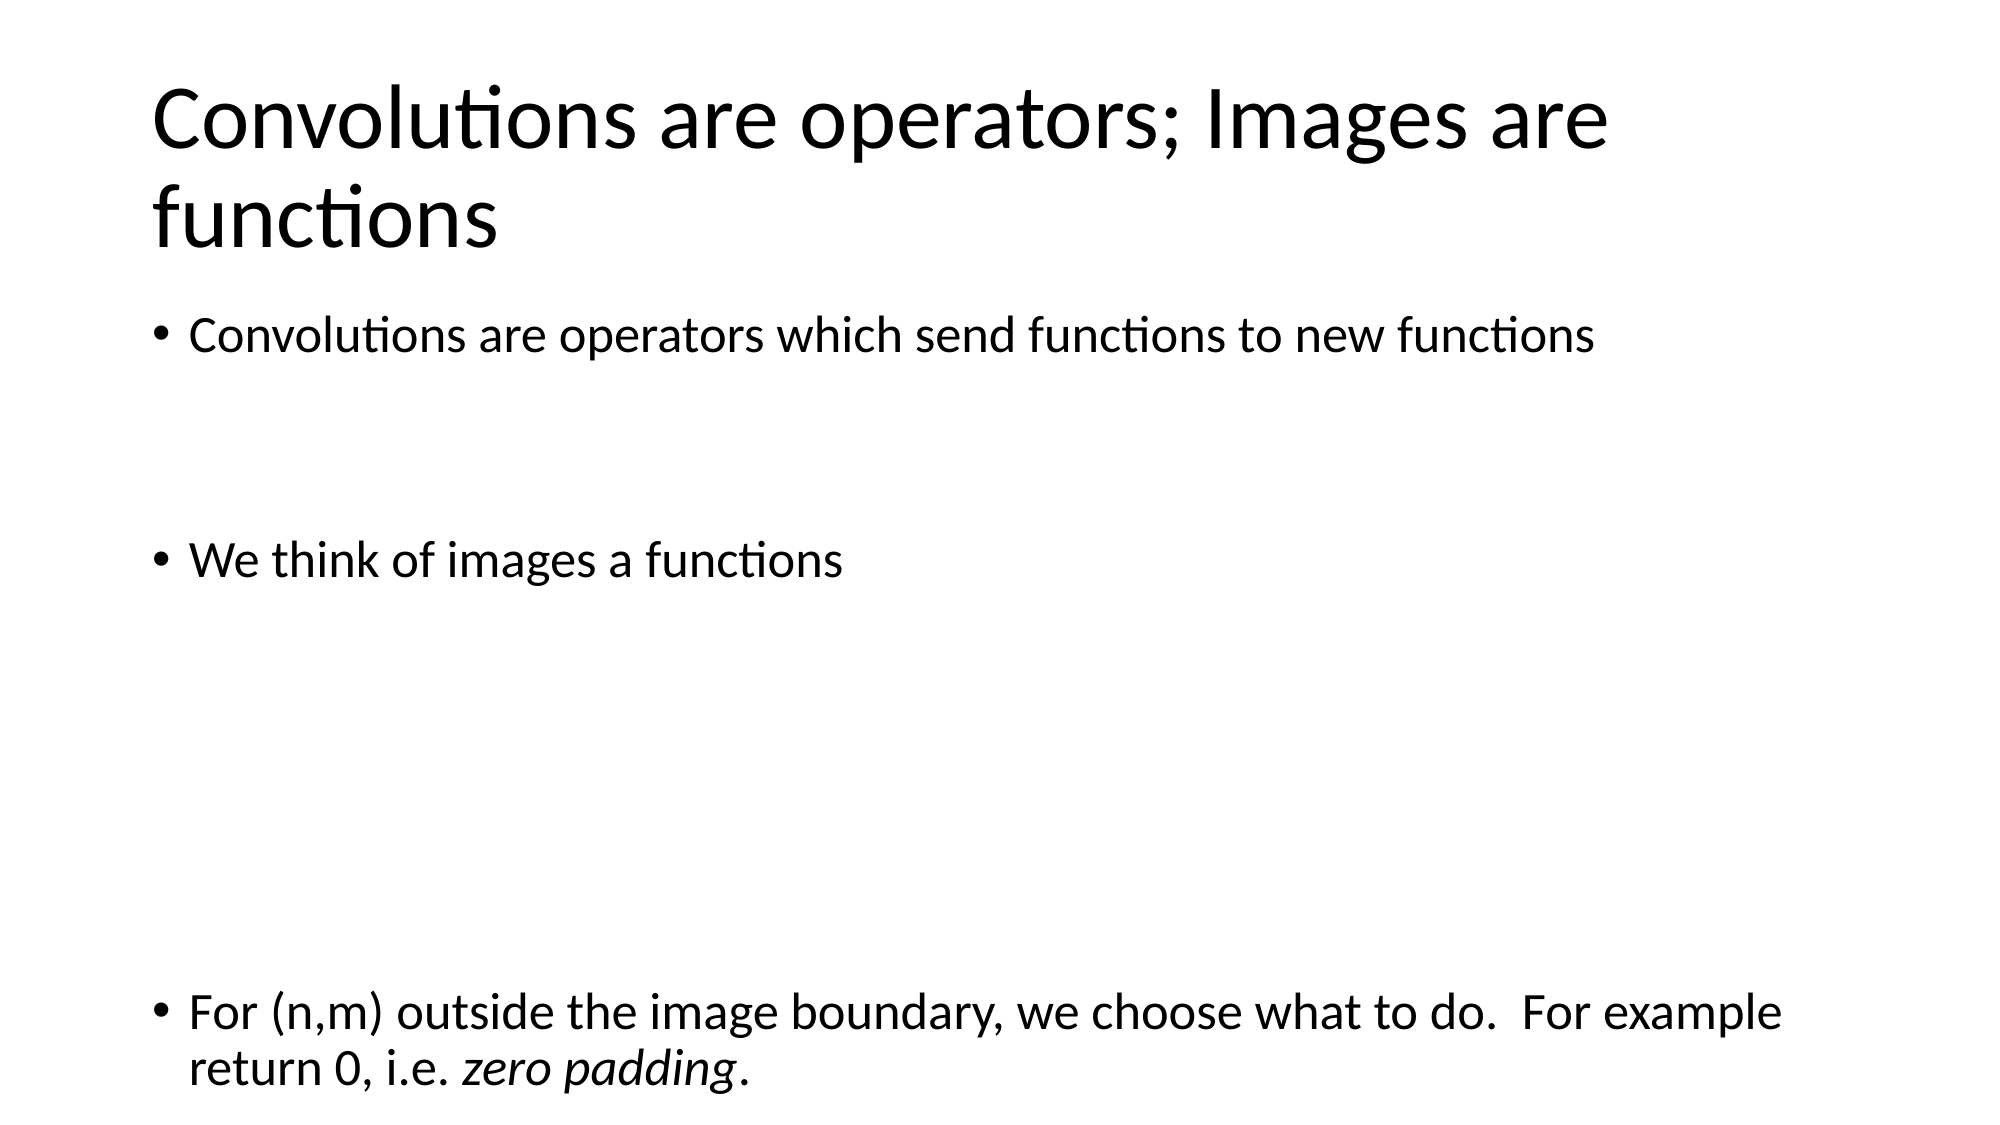

# Convolutions are operators; Images are functions
Convolutions are operators which send functions to new functions

We think of images a functions

For (n,m) outside the image boundary, we choose what to do.  For example return 0, i.e. zero padding.